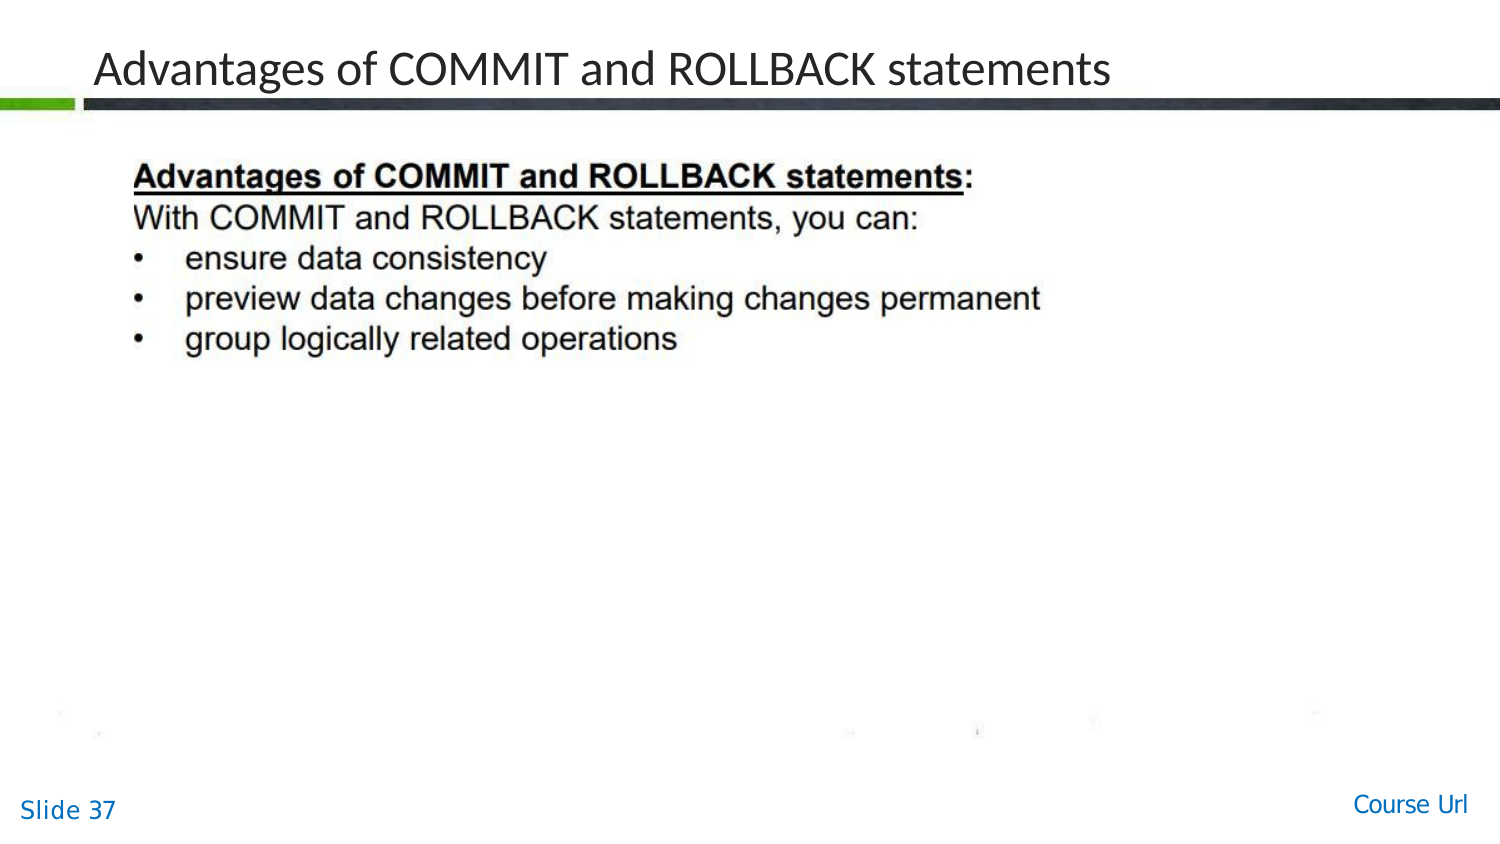

# Advantages of COMMIT and ROLLBACK statements

Course Url
Slide 37